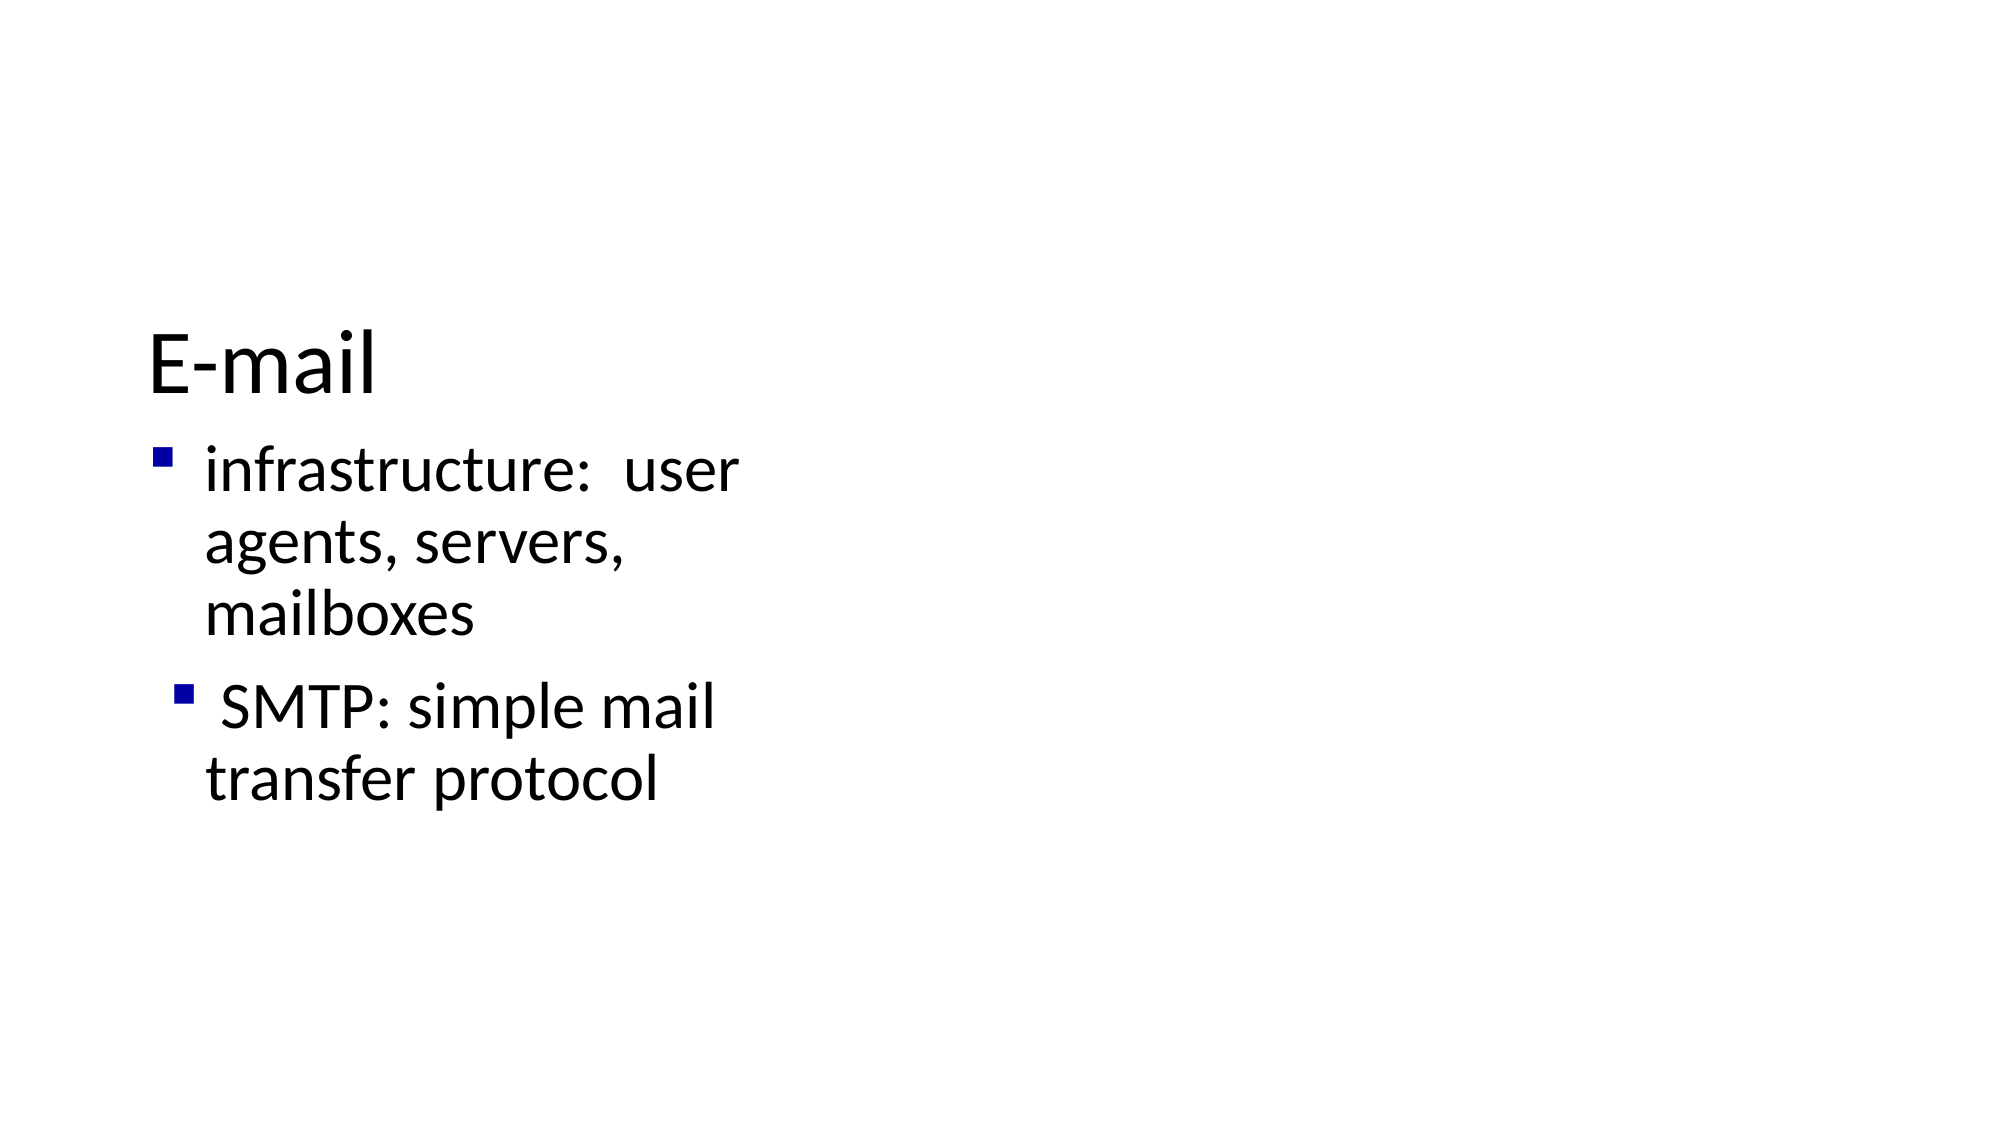

E-mail
infrastructure:  user agents, servers, mailboxes
 SMTP: simple mail transfer protocol